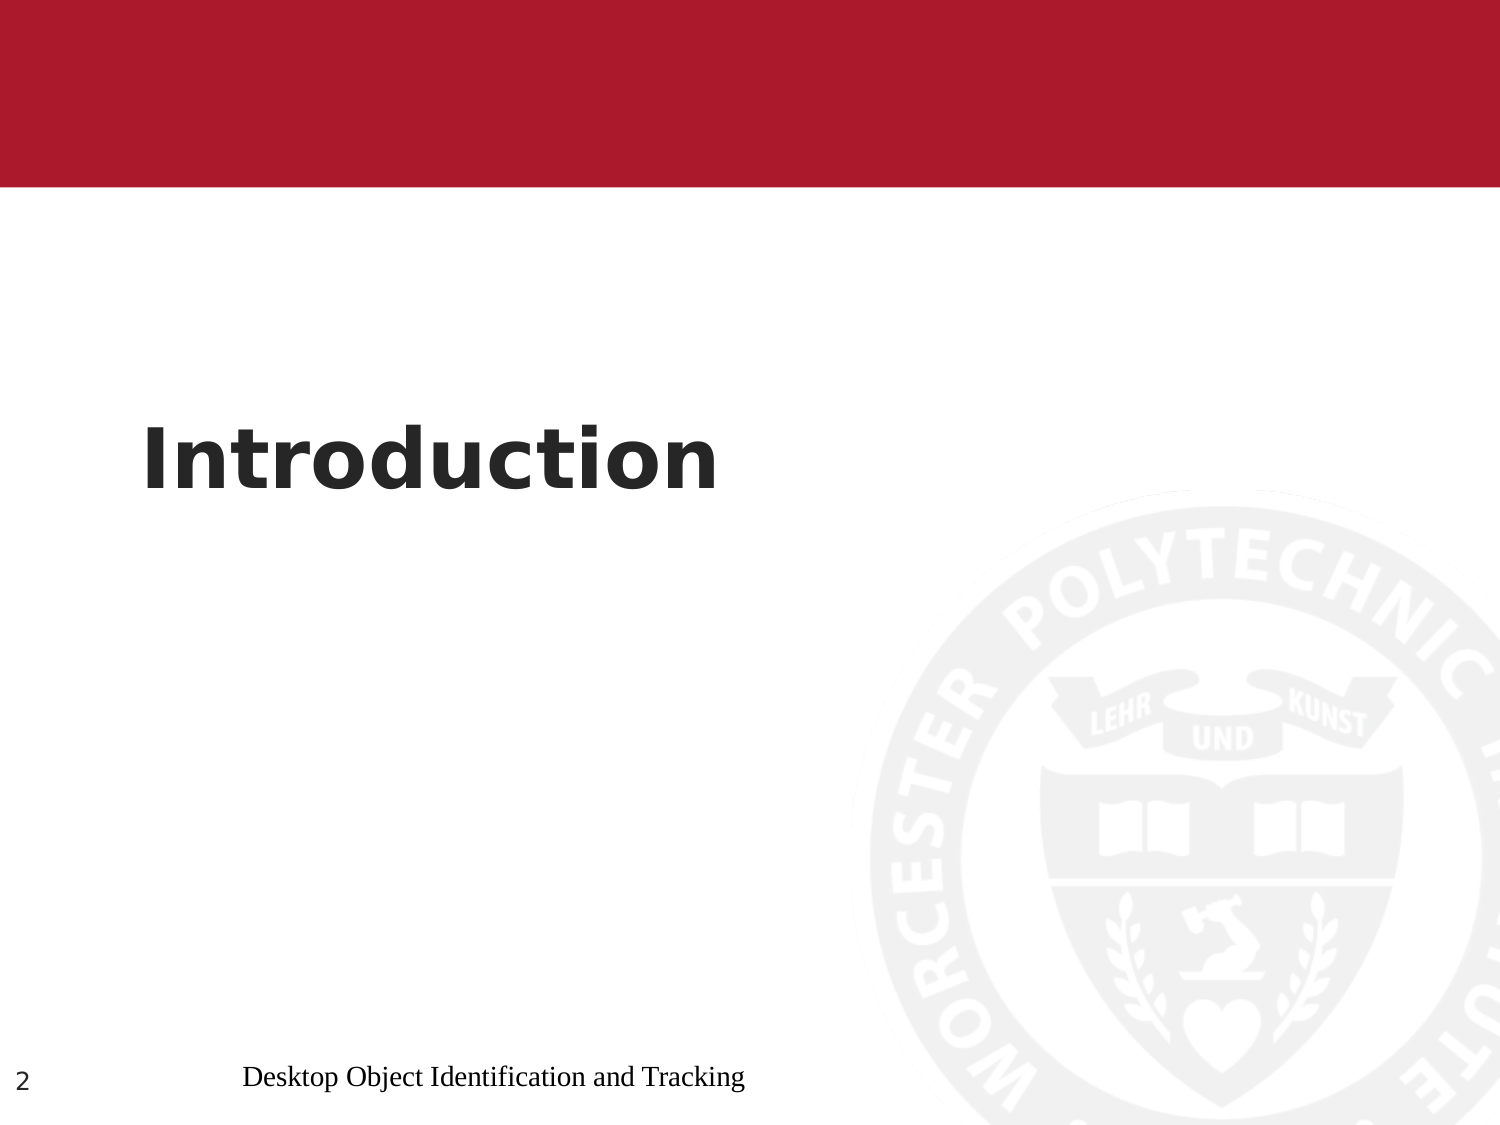

# Introduction

2
Desktop Object Identification and Tracking